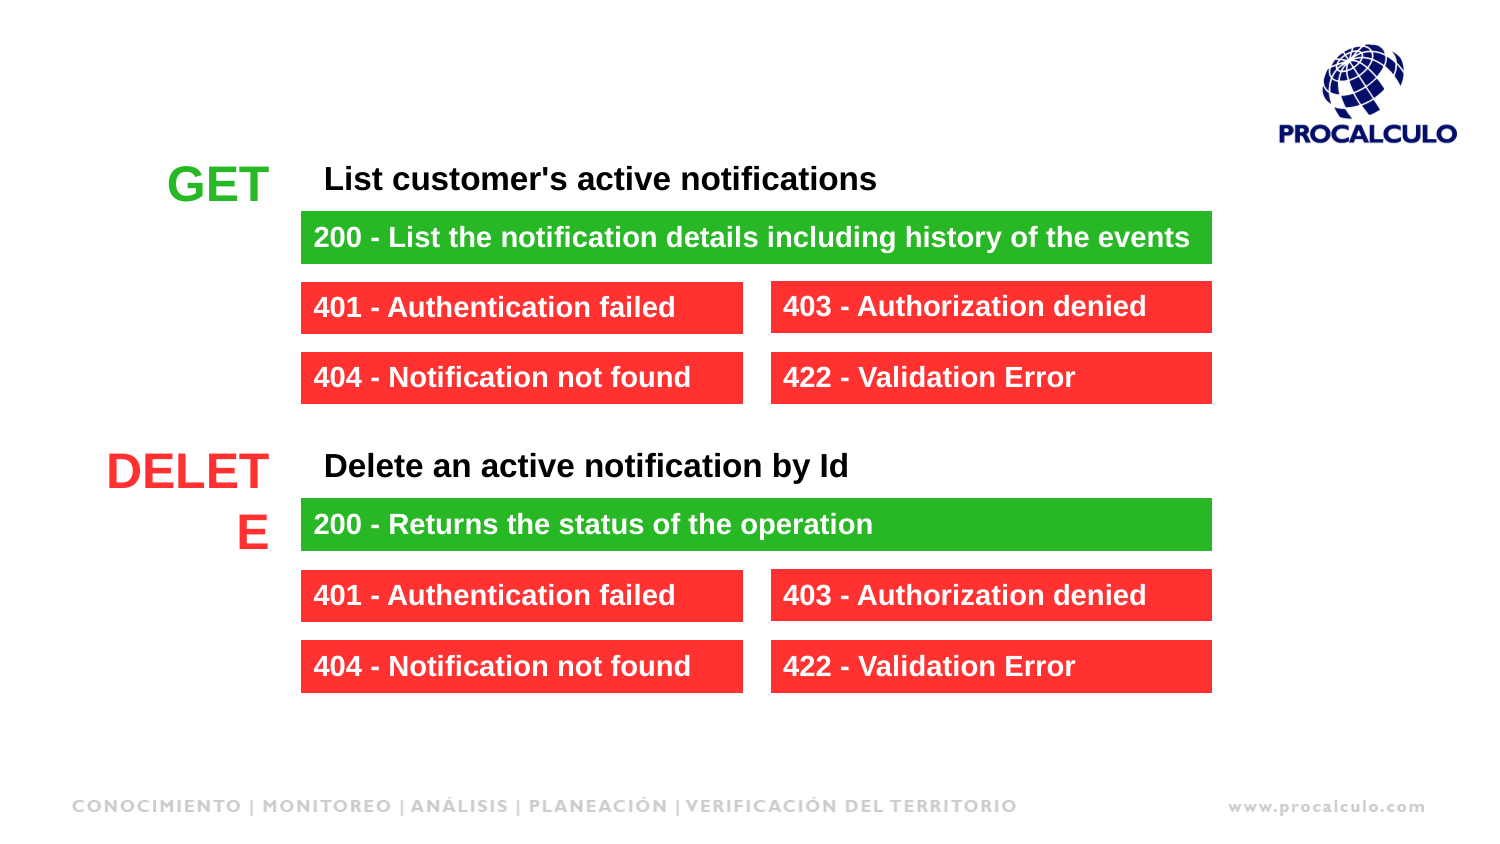

GET
List customer's active notifications

200 - List the notification details including history of the events

403 - Authorization denied
401 - Authentication failed

404 - Notification not found
422 - Validation Error
DELETE
Delete an active notification by Id

200 - Returns the status of the operation

403 - Authorization denied
401 - Authentication failed

404 - Notification not found
422 - Validation Error